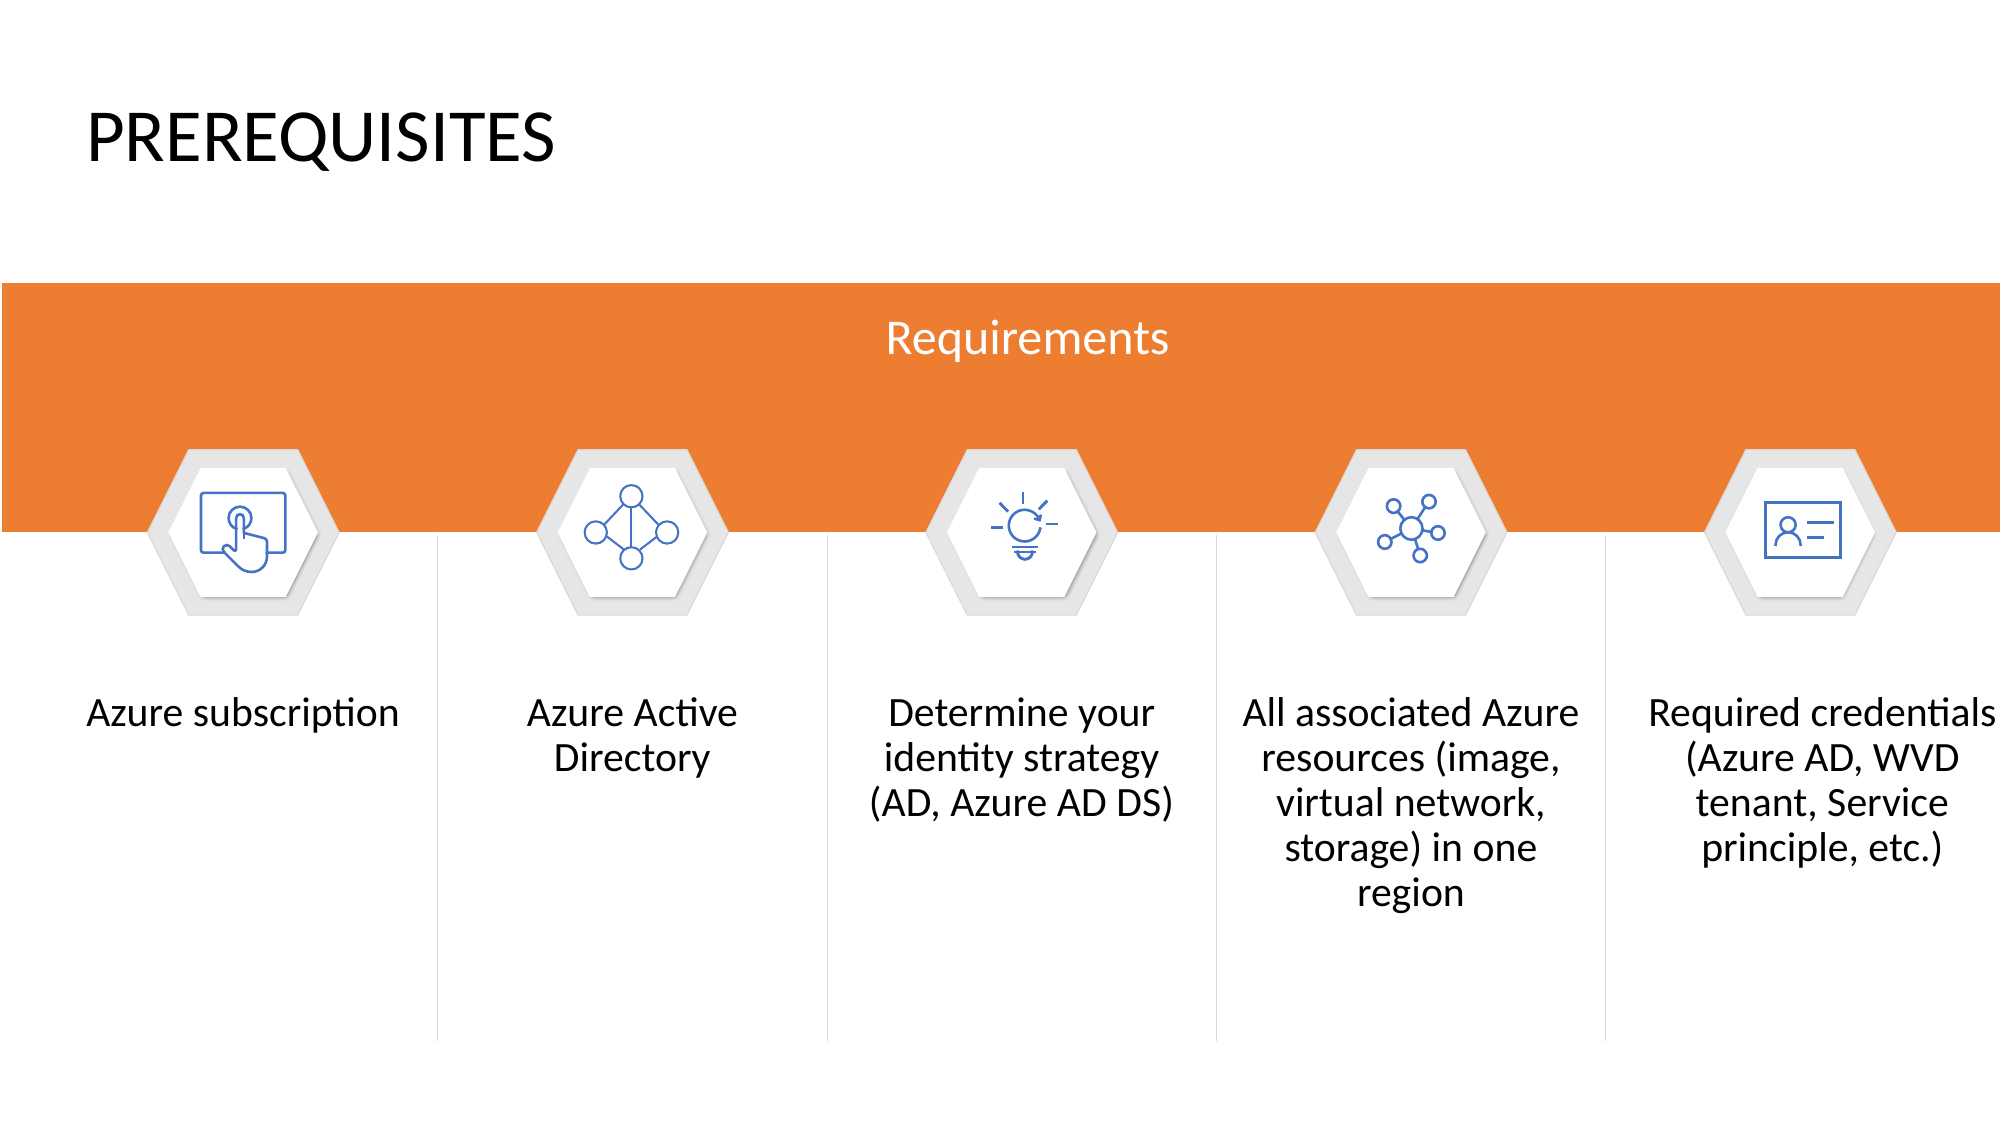

Prerequisites
Requirements

Azure subscription
Azure Active Directory
Determine your identity strategy (AD, Azure AD DS)
All associated Azure resources (image, virtual network, storage) in one region
Required credentials (Azure AD, WVD tenant, Service principle, etc.)